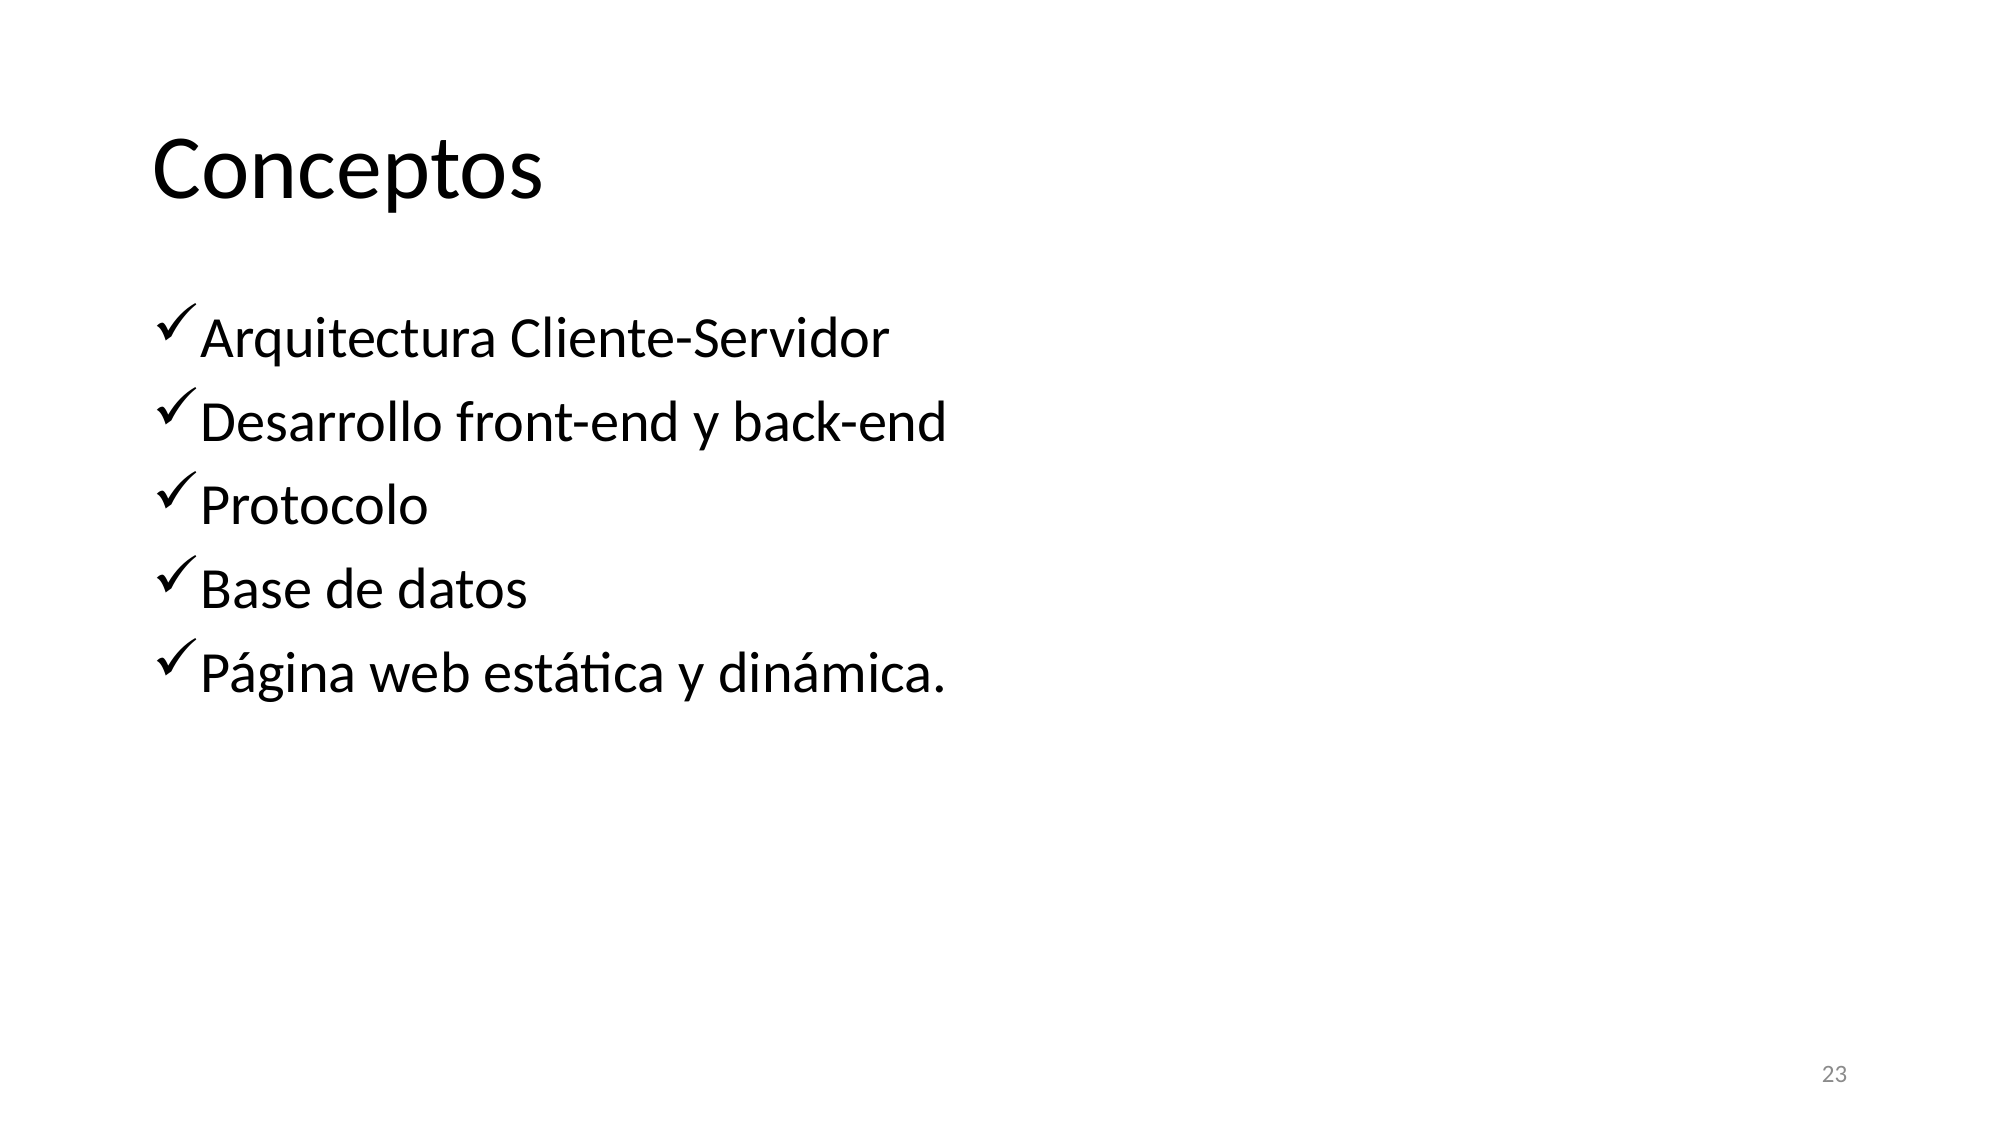

# Conceptos
Arquitectura Cliente-Servidor
Desarrollo front-end y back-end
Protocolo
Base de datos
Página web estática y dinámica.
23